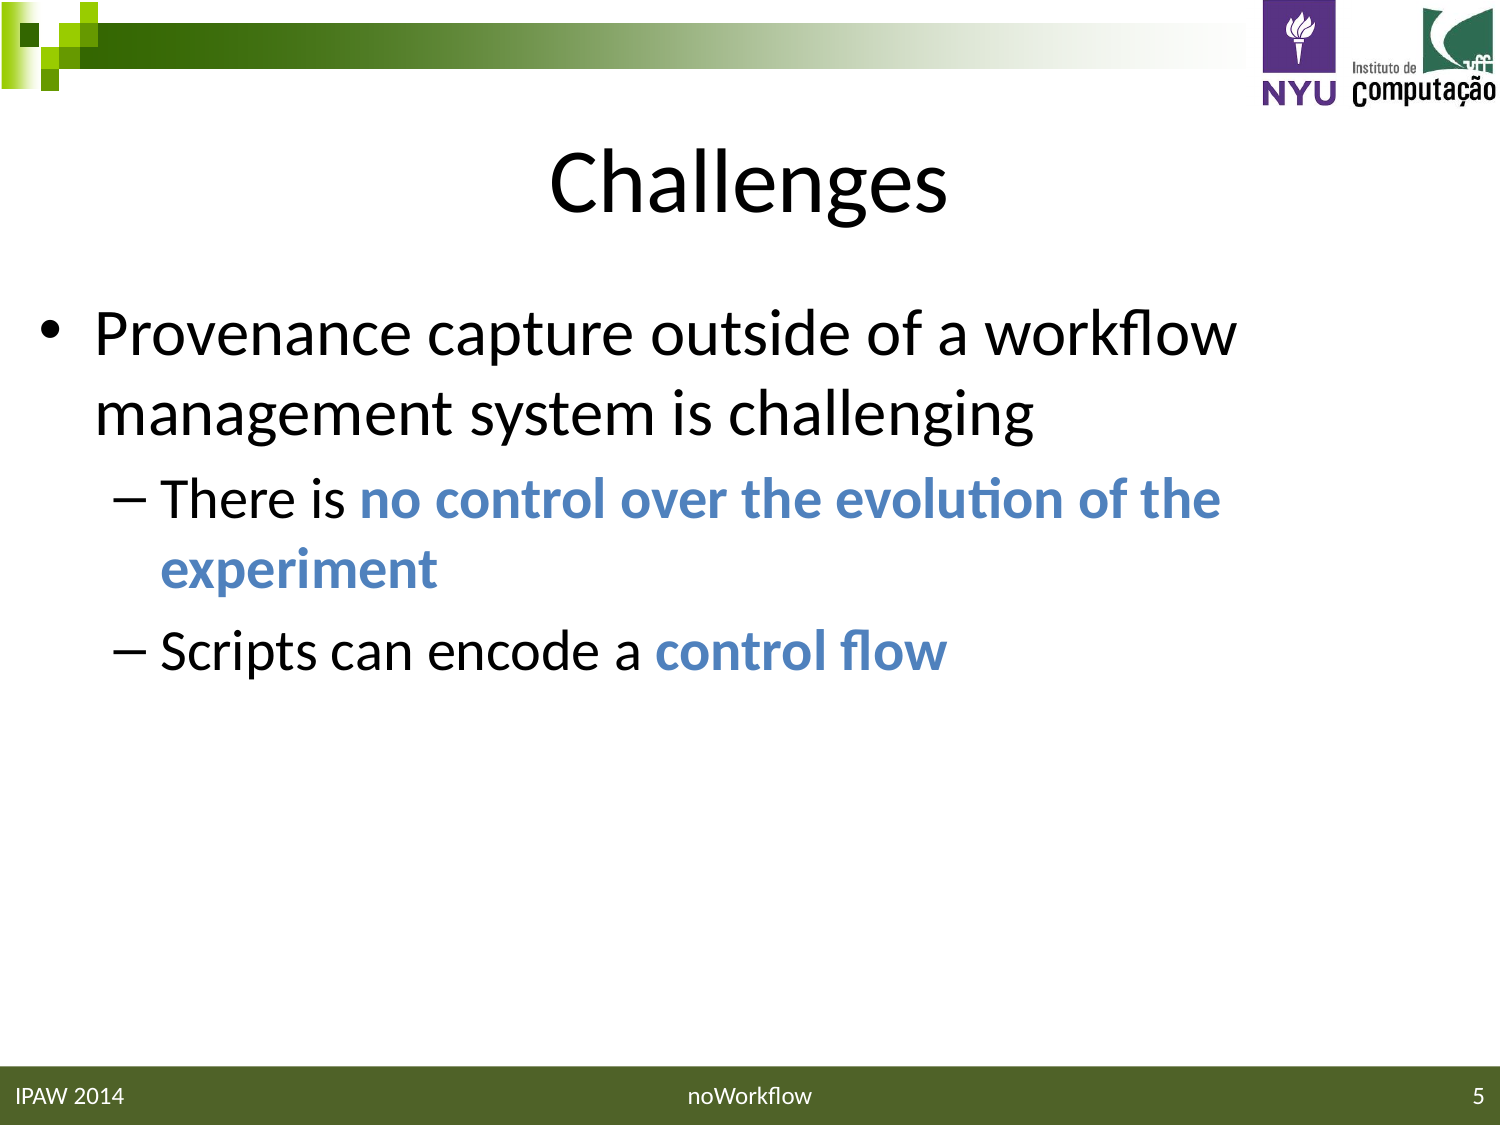

# Challenges
Provenance capture outside of a workflow management system is challenging
There is no control over the evolution of the experiment
Scripts can encode a control flow
IPAW 2014
noWorkflow
5